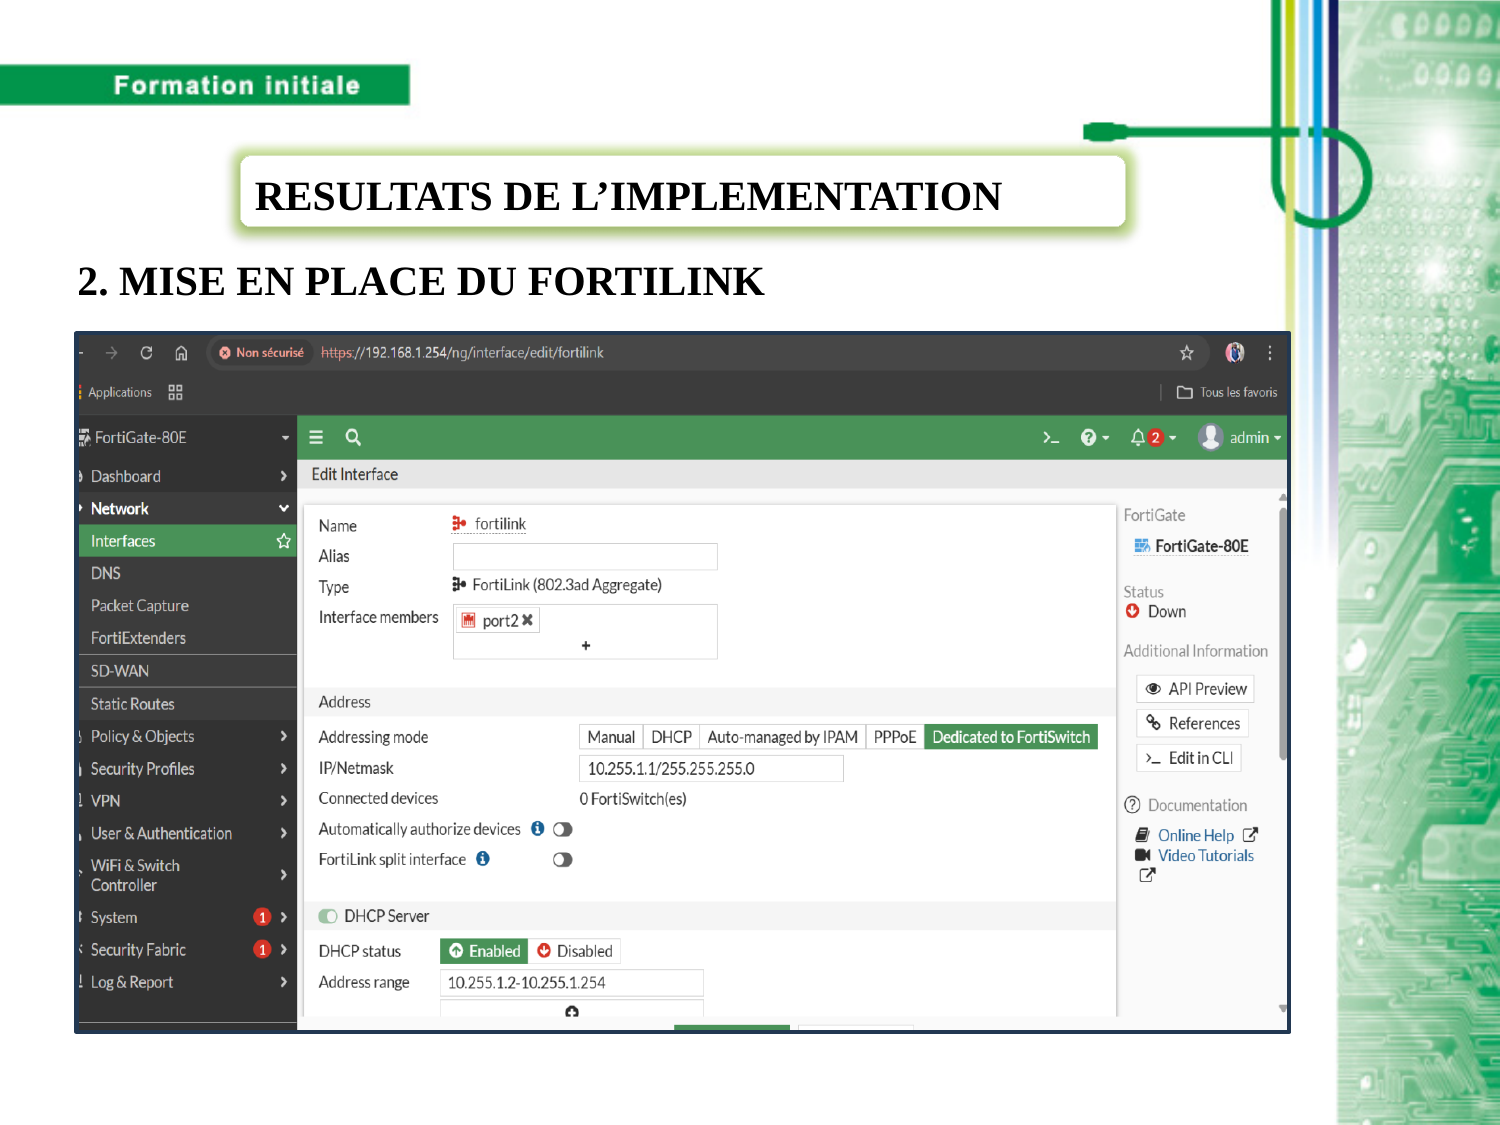

RESULTATS DE L’IMPLEMENTATION
2. MISE EN PLACE DU FORTILINK